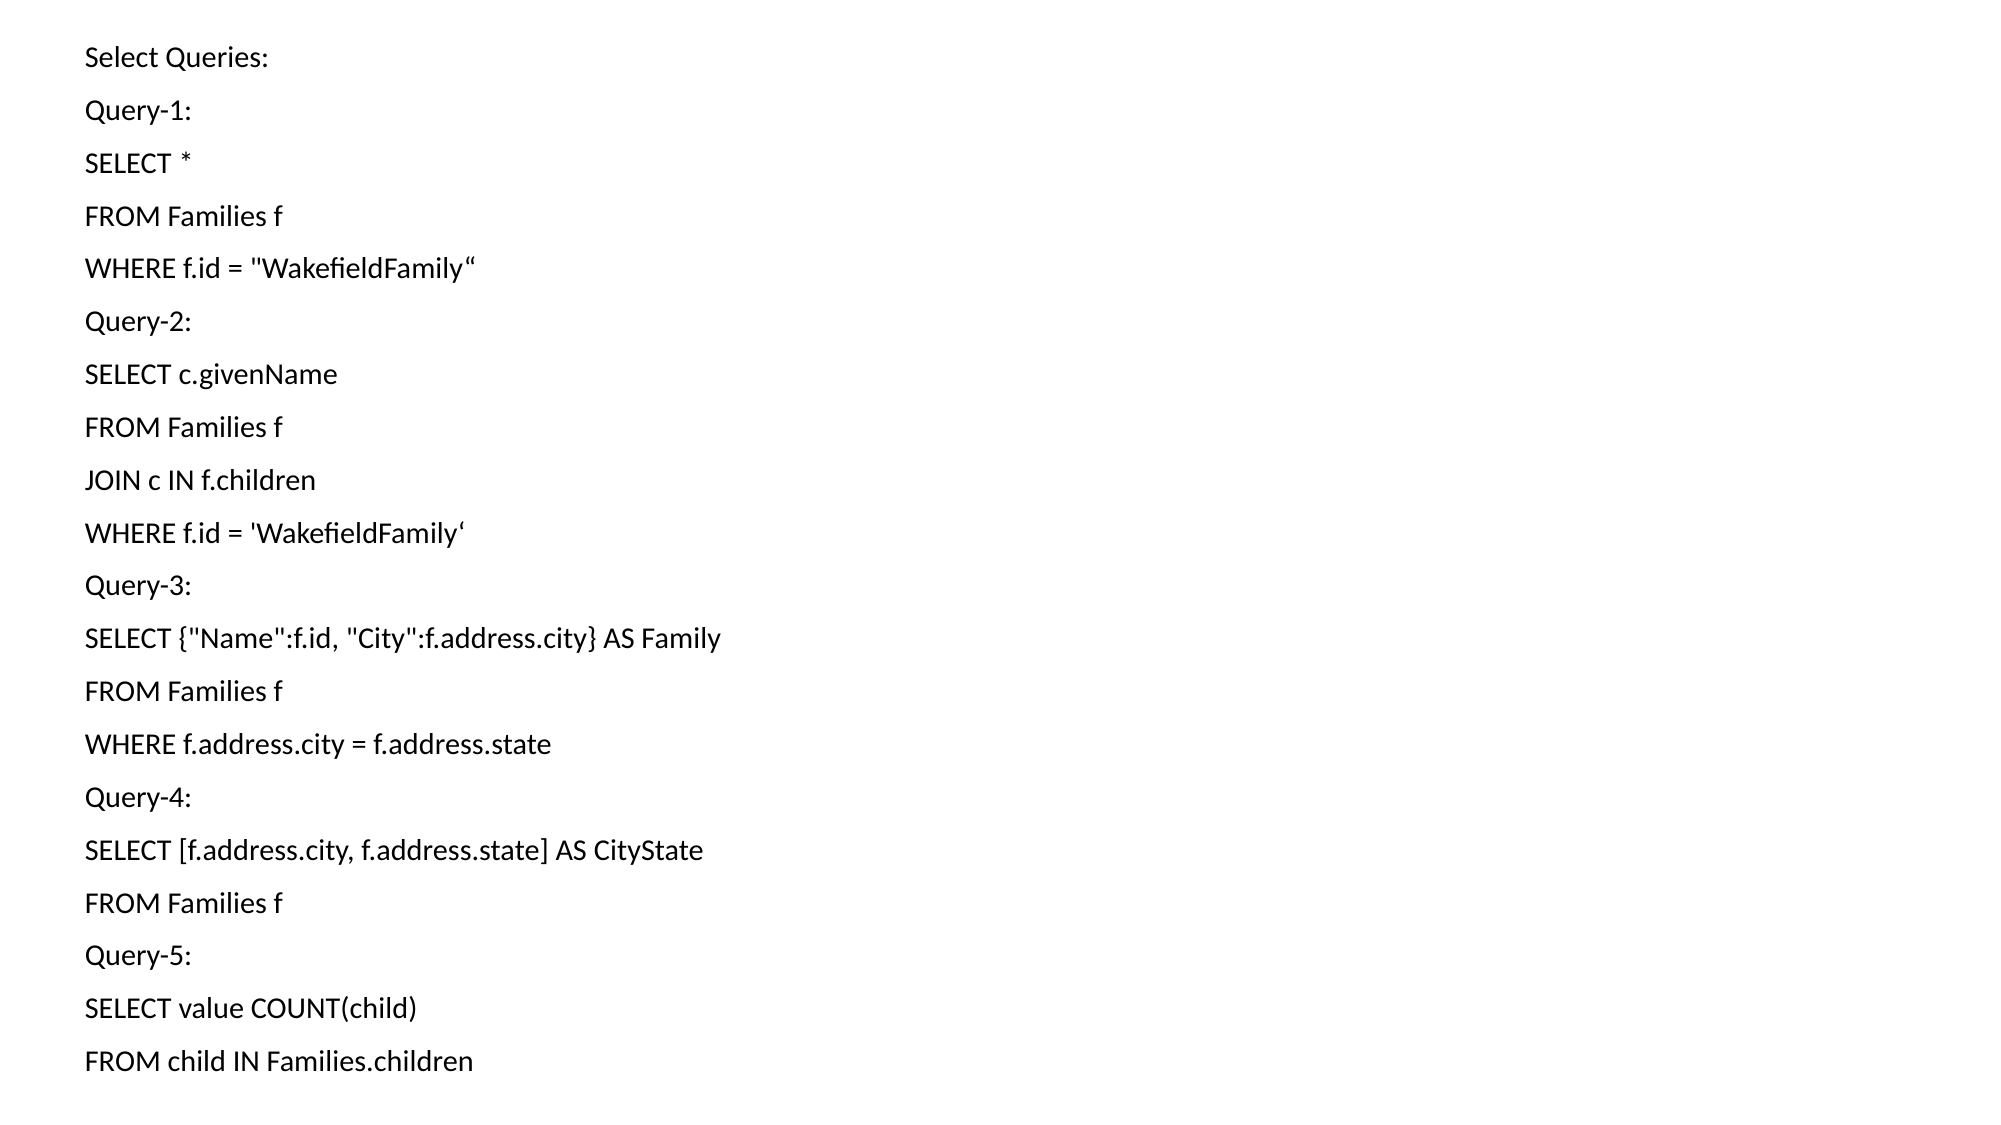

Select Queries:
Query-1:
SELECT *
FROM Families f
WHERE f.id = "WakefieldFamily“
Query-2:
SELECT c.givenName
FROM Families f
JOIN c IN f.children
WHERE f.id = 'WakefieldFamily‘
Query-3:
SELECT {"Name":f.id, "City":f.address.city} AS Family
FROM Families f
WHERE f.address.city = f.address.state
Query-4:
SELECT [f.address.city, f.address.state] AS CityState
FROM Families f
Query-5:
SELECT value COUNT(child)
FROM child IN Families.children